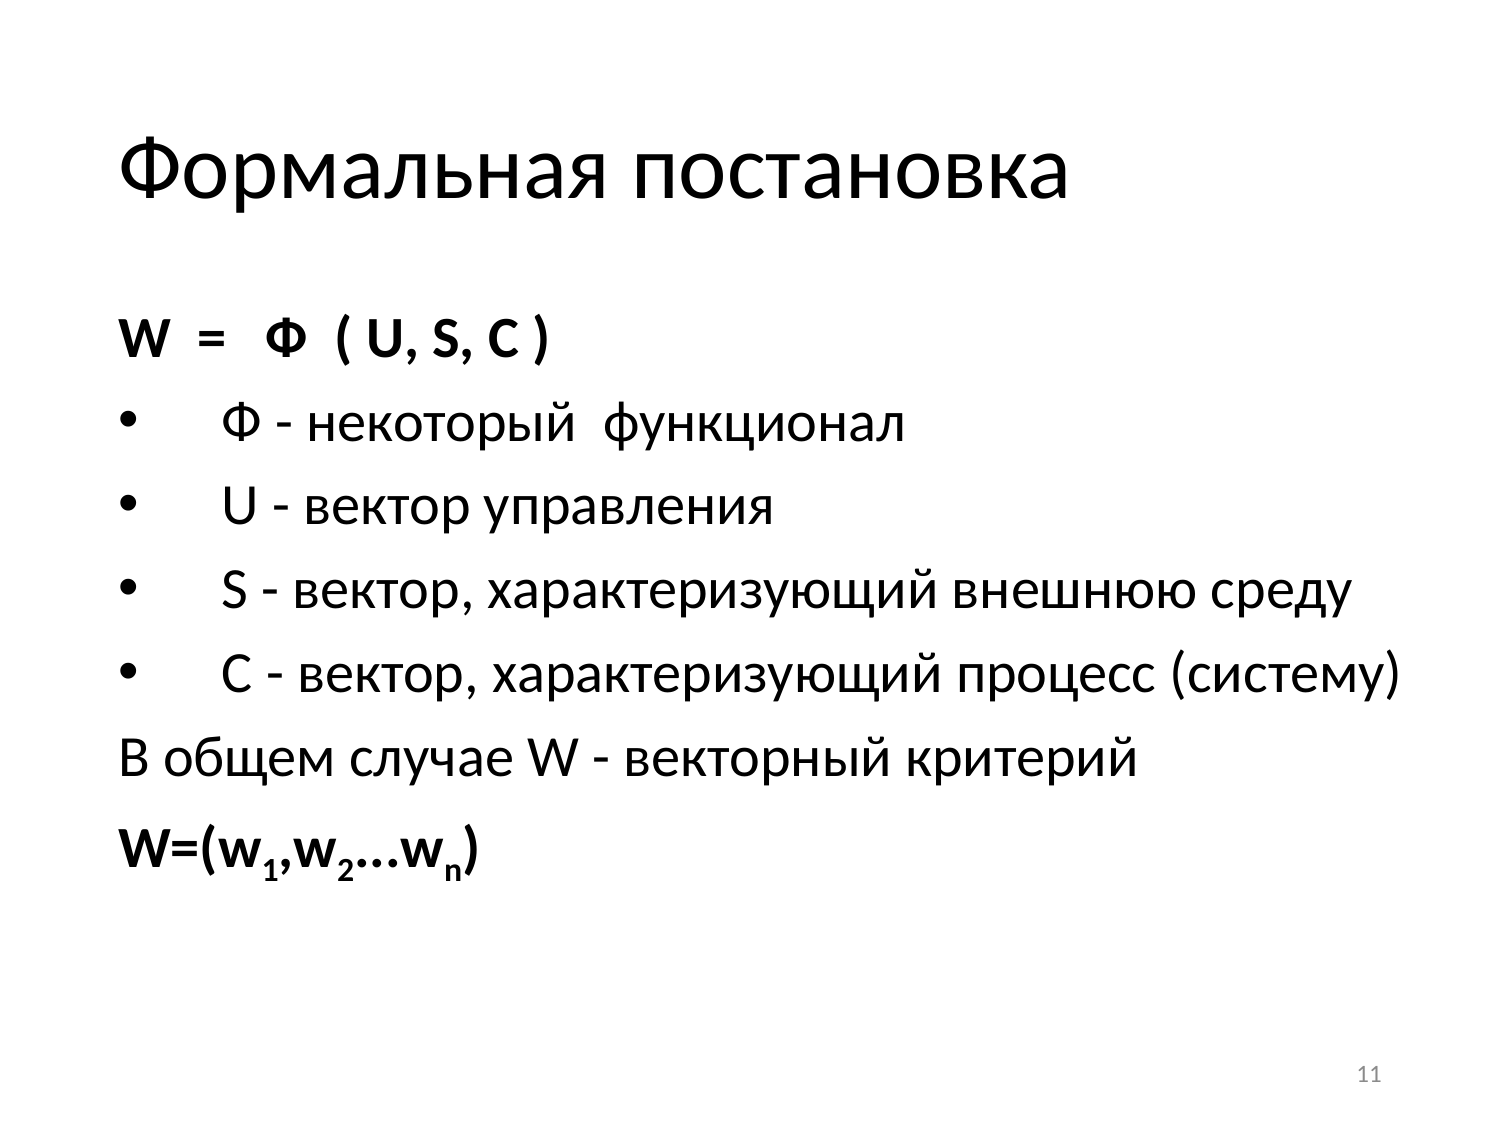

# Формальная постановка
W  =   Ф  ( U, S, C )
     Ф - некоторый  функционал
     U - вектор управления
     S - вектор, характеризующий внешнюю среду
     C - вектор, характеризующий процесс (систему)
В общем случае W - векторный критерий
W=(w1,w2...wn)
11